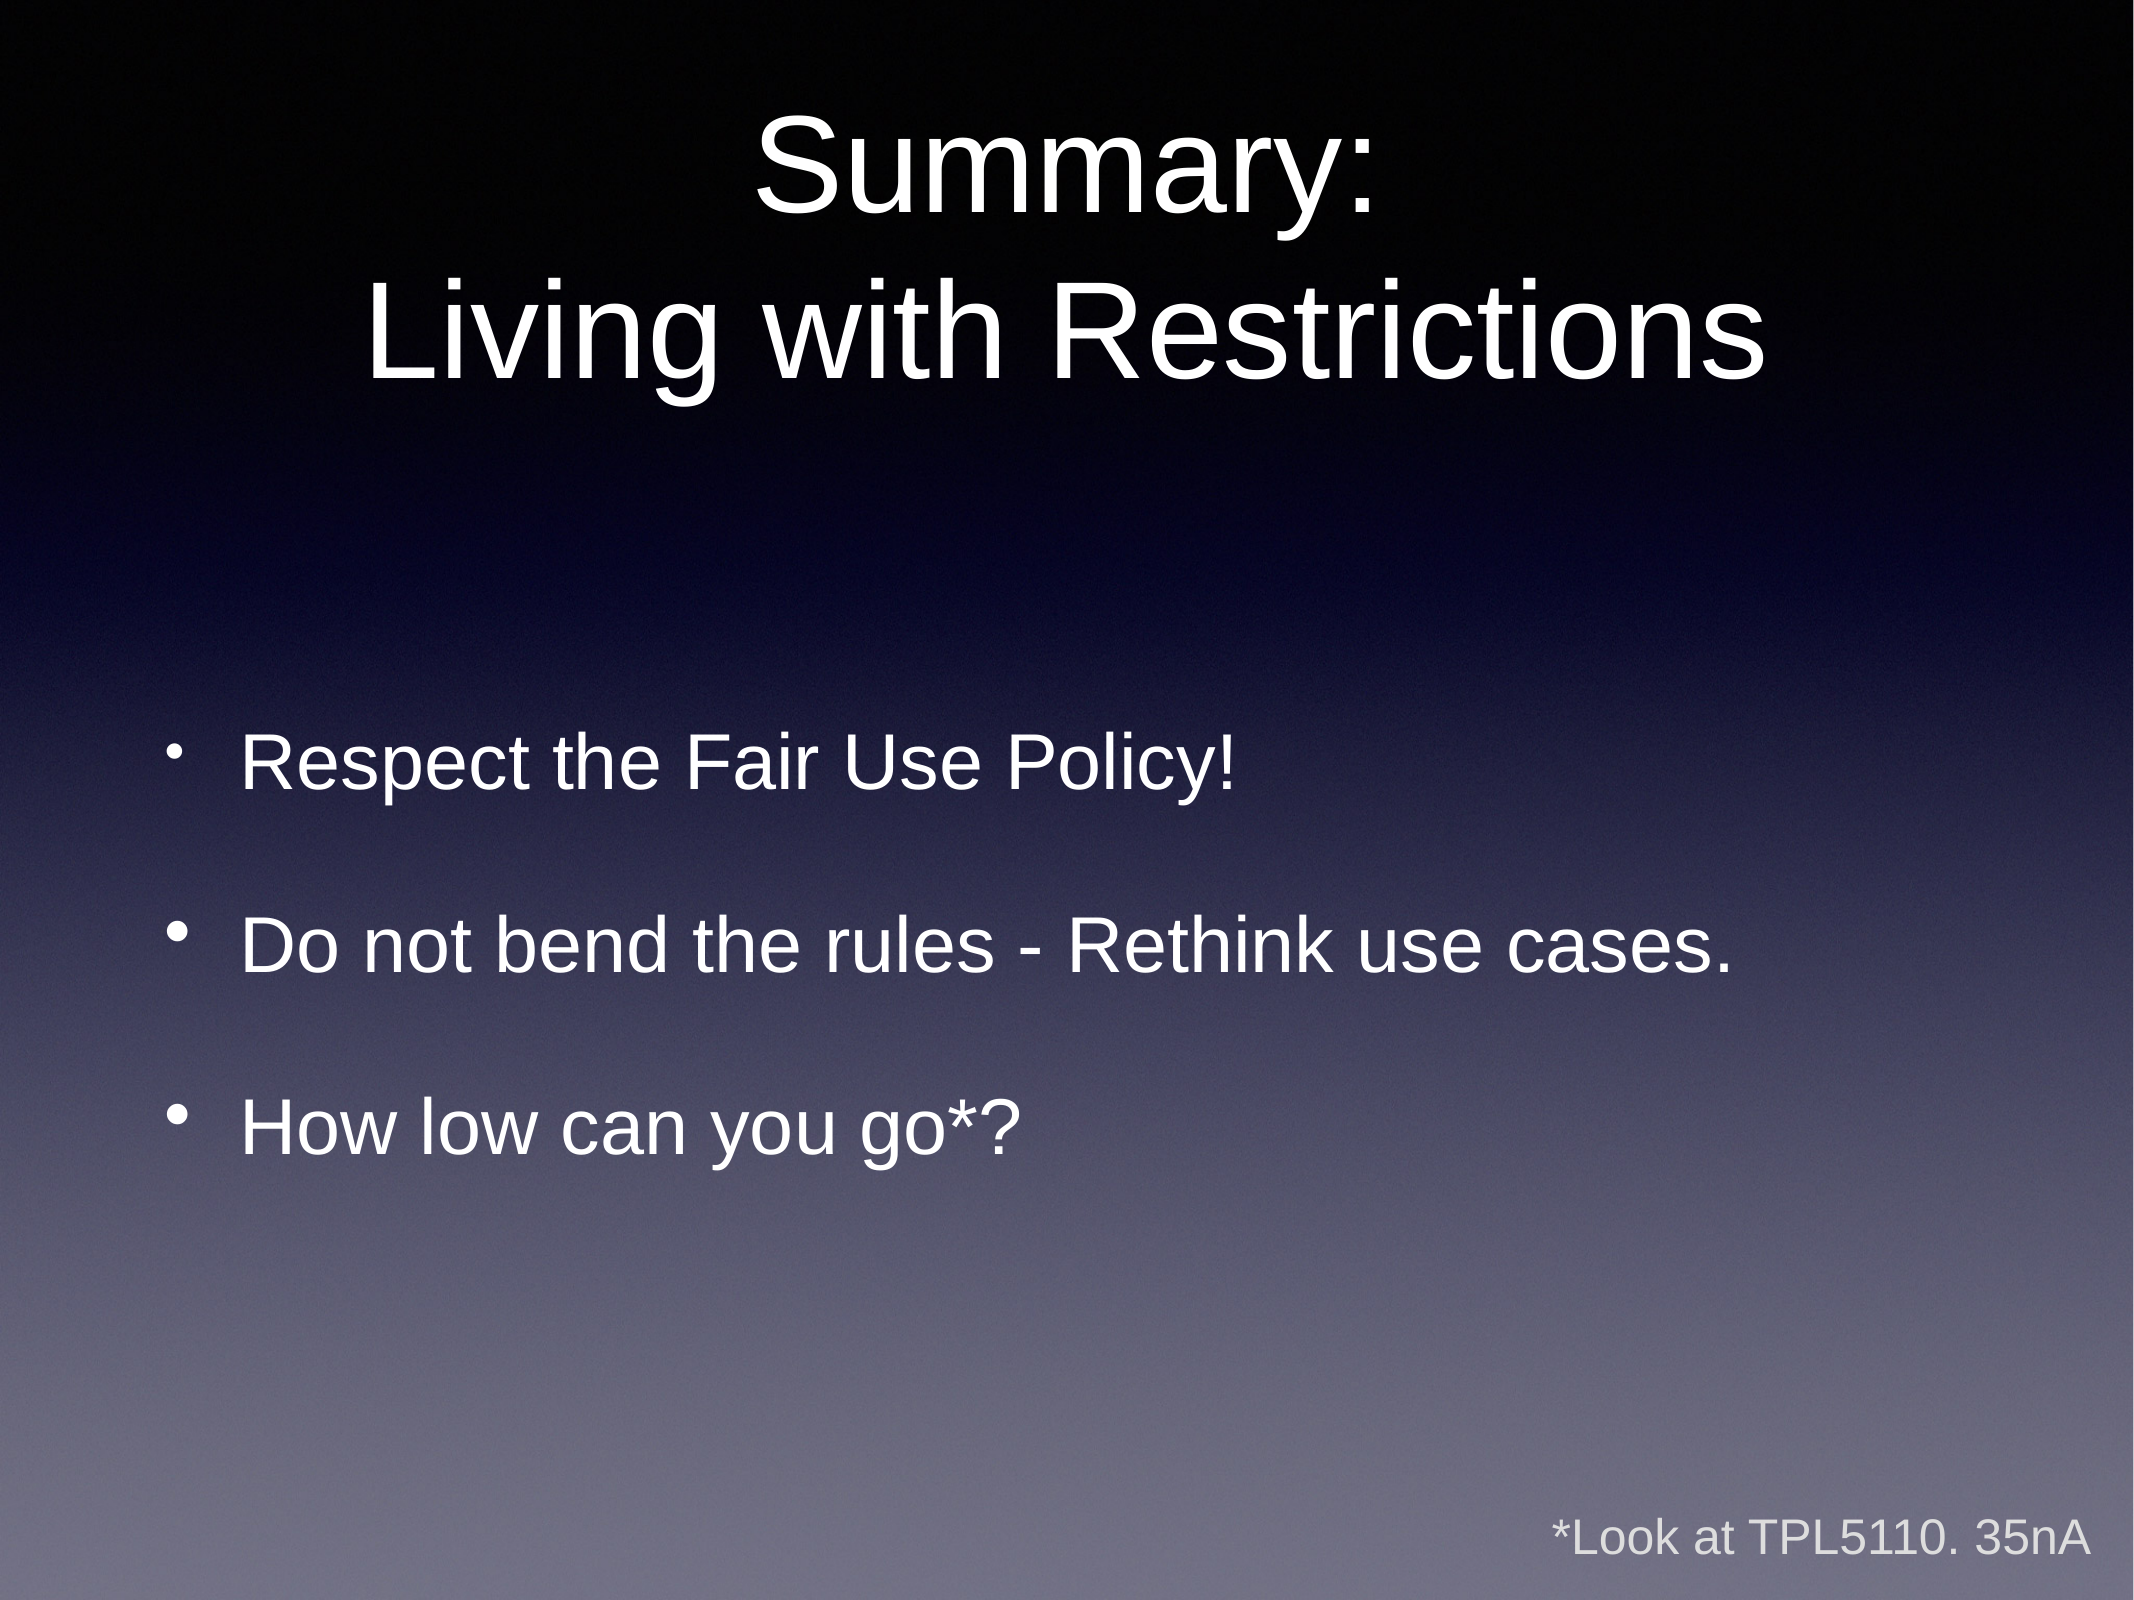

# Summary: Living with Restrictions
Respect the Fair Use Policy!
Do not bend the rules - Rethink use cases.
How low can you go*?
*Look at TPL5110. 35nA